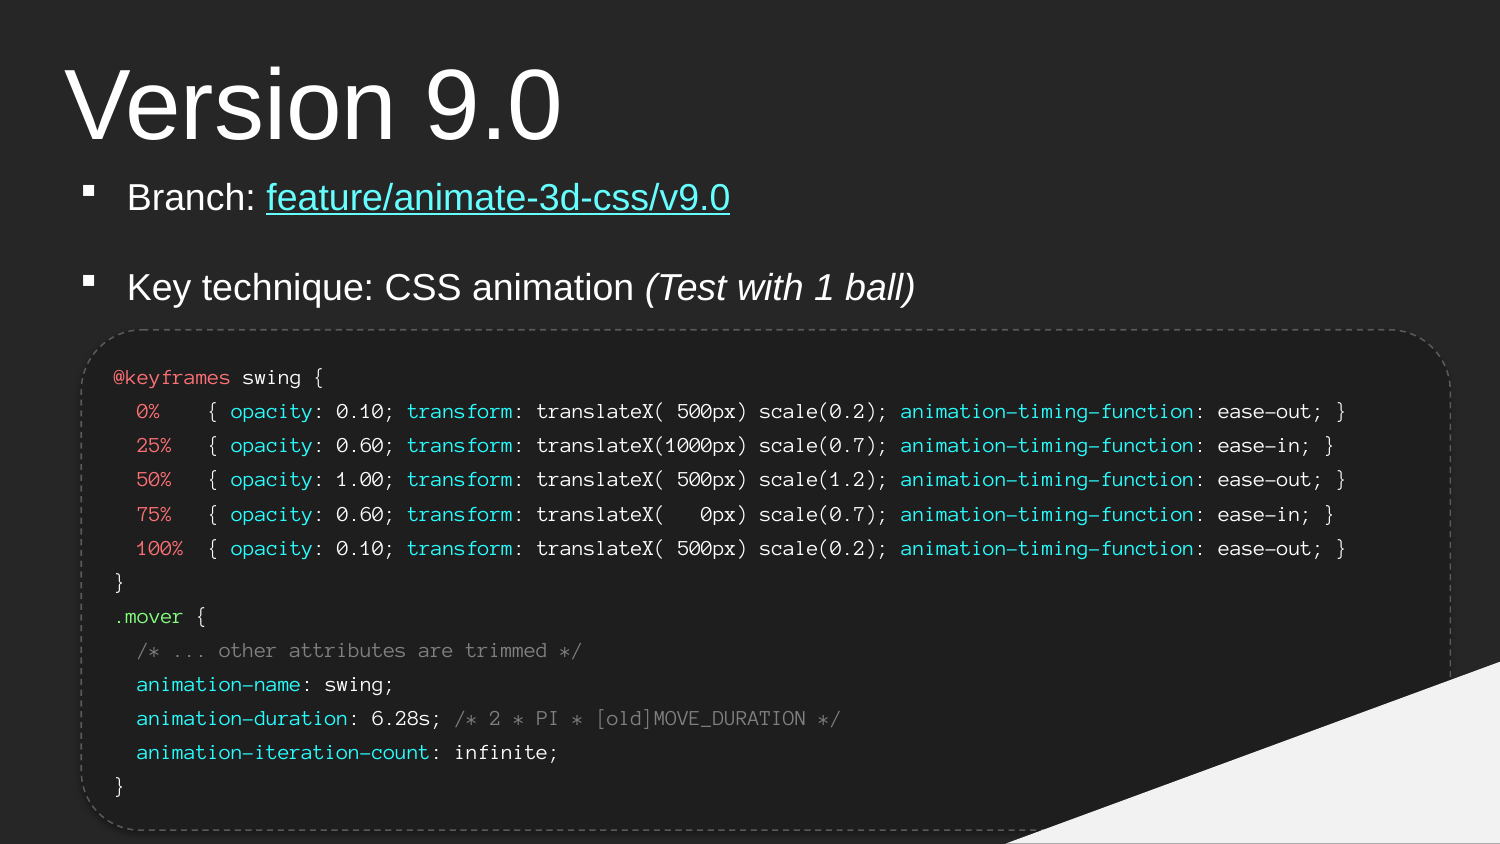

Version 9.0
Branch: feature/animate-3d-css/v9.0
Key technique: CSS animation (Test with 1 ball)
@keyframes swing {
  0%    { opacity: 0.10; transform: translateX( 500px) scale(0.2); animation-timing-function: ease-out; }
  25%   { opacity: 0.60; transform: translateX(1000px) scale(0.7); animation-timing-function: ease-in; }
  50%   { opacity: 1.00; transform: translateX( 500px) scale(1.2); animation-timing-function: ease-out; }
  75%   { opacity: 0.60; transform: translateX(   0px) scale(0.7); animation-timing-function: ease-in; }
  100%  { opacity: 0.10; transform: translateX( 500px) scale(0.2); animation-timing-function: ease-out; }
}
.mover {
  /* ... other attributes are trimmed */
  animation-name: swing;
  animation-duration: 6.28s; /* 2 * PI * [old]MOVE_DURATION */
  animation-iteration-count: infinite;
}